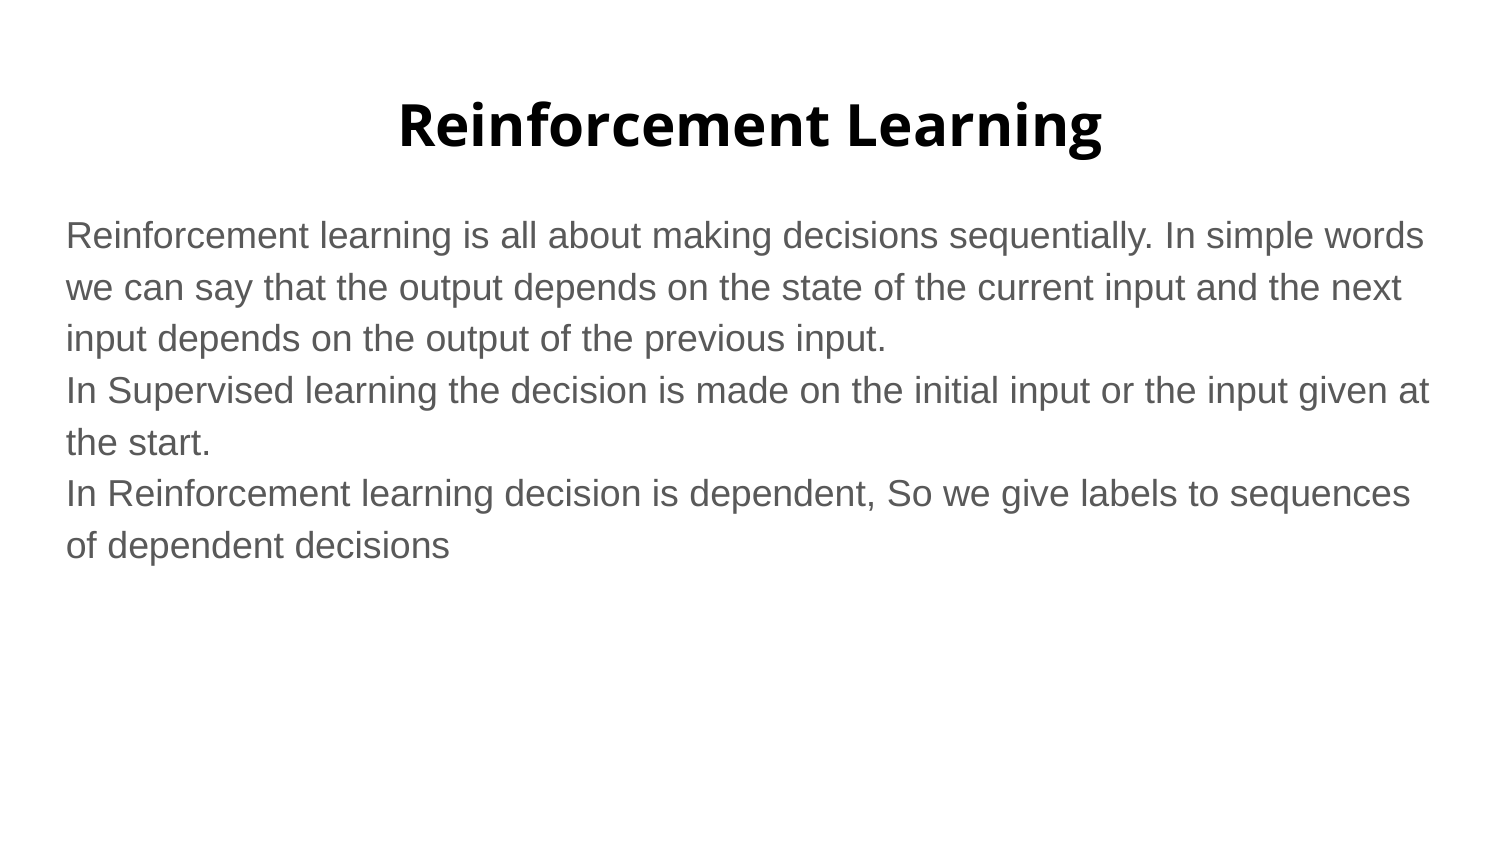

Reinforcement Learning
Reinforcement learning is all about making decisions sequentially. In simple words we can say that the output depends on the state of the current input and the next input depends on the output of the previous input.
In Supervised learning the decision is made on the initial input or the input given at the start.
In Reinforcement learning decision is dependent, So we give labels to sequences of dependent decisions